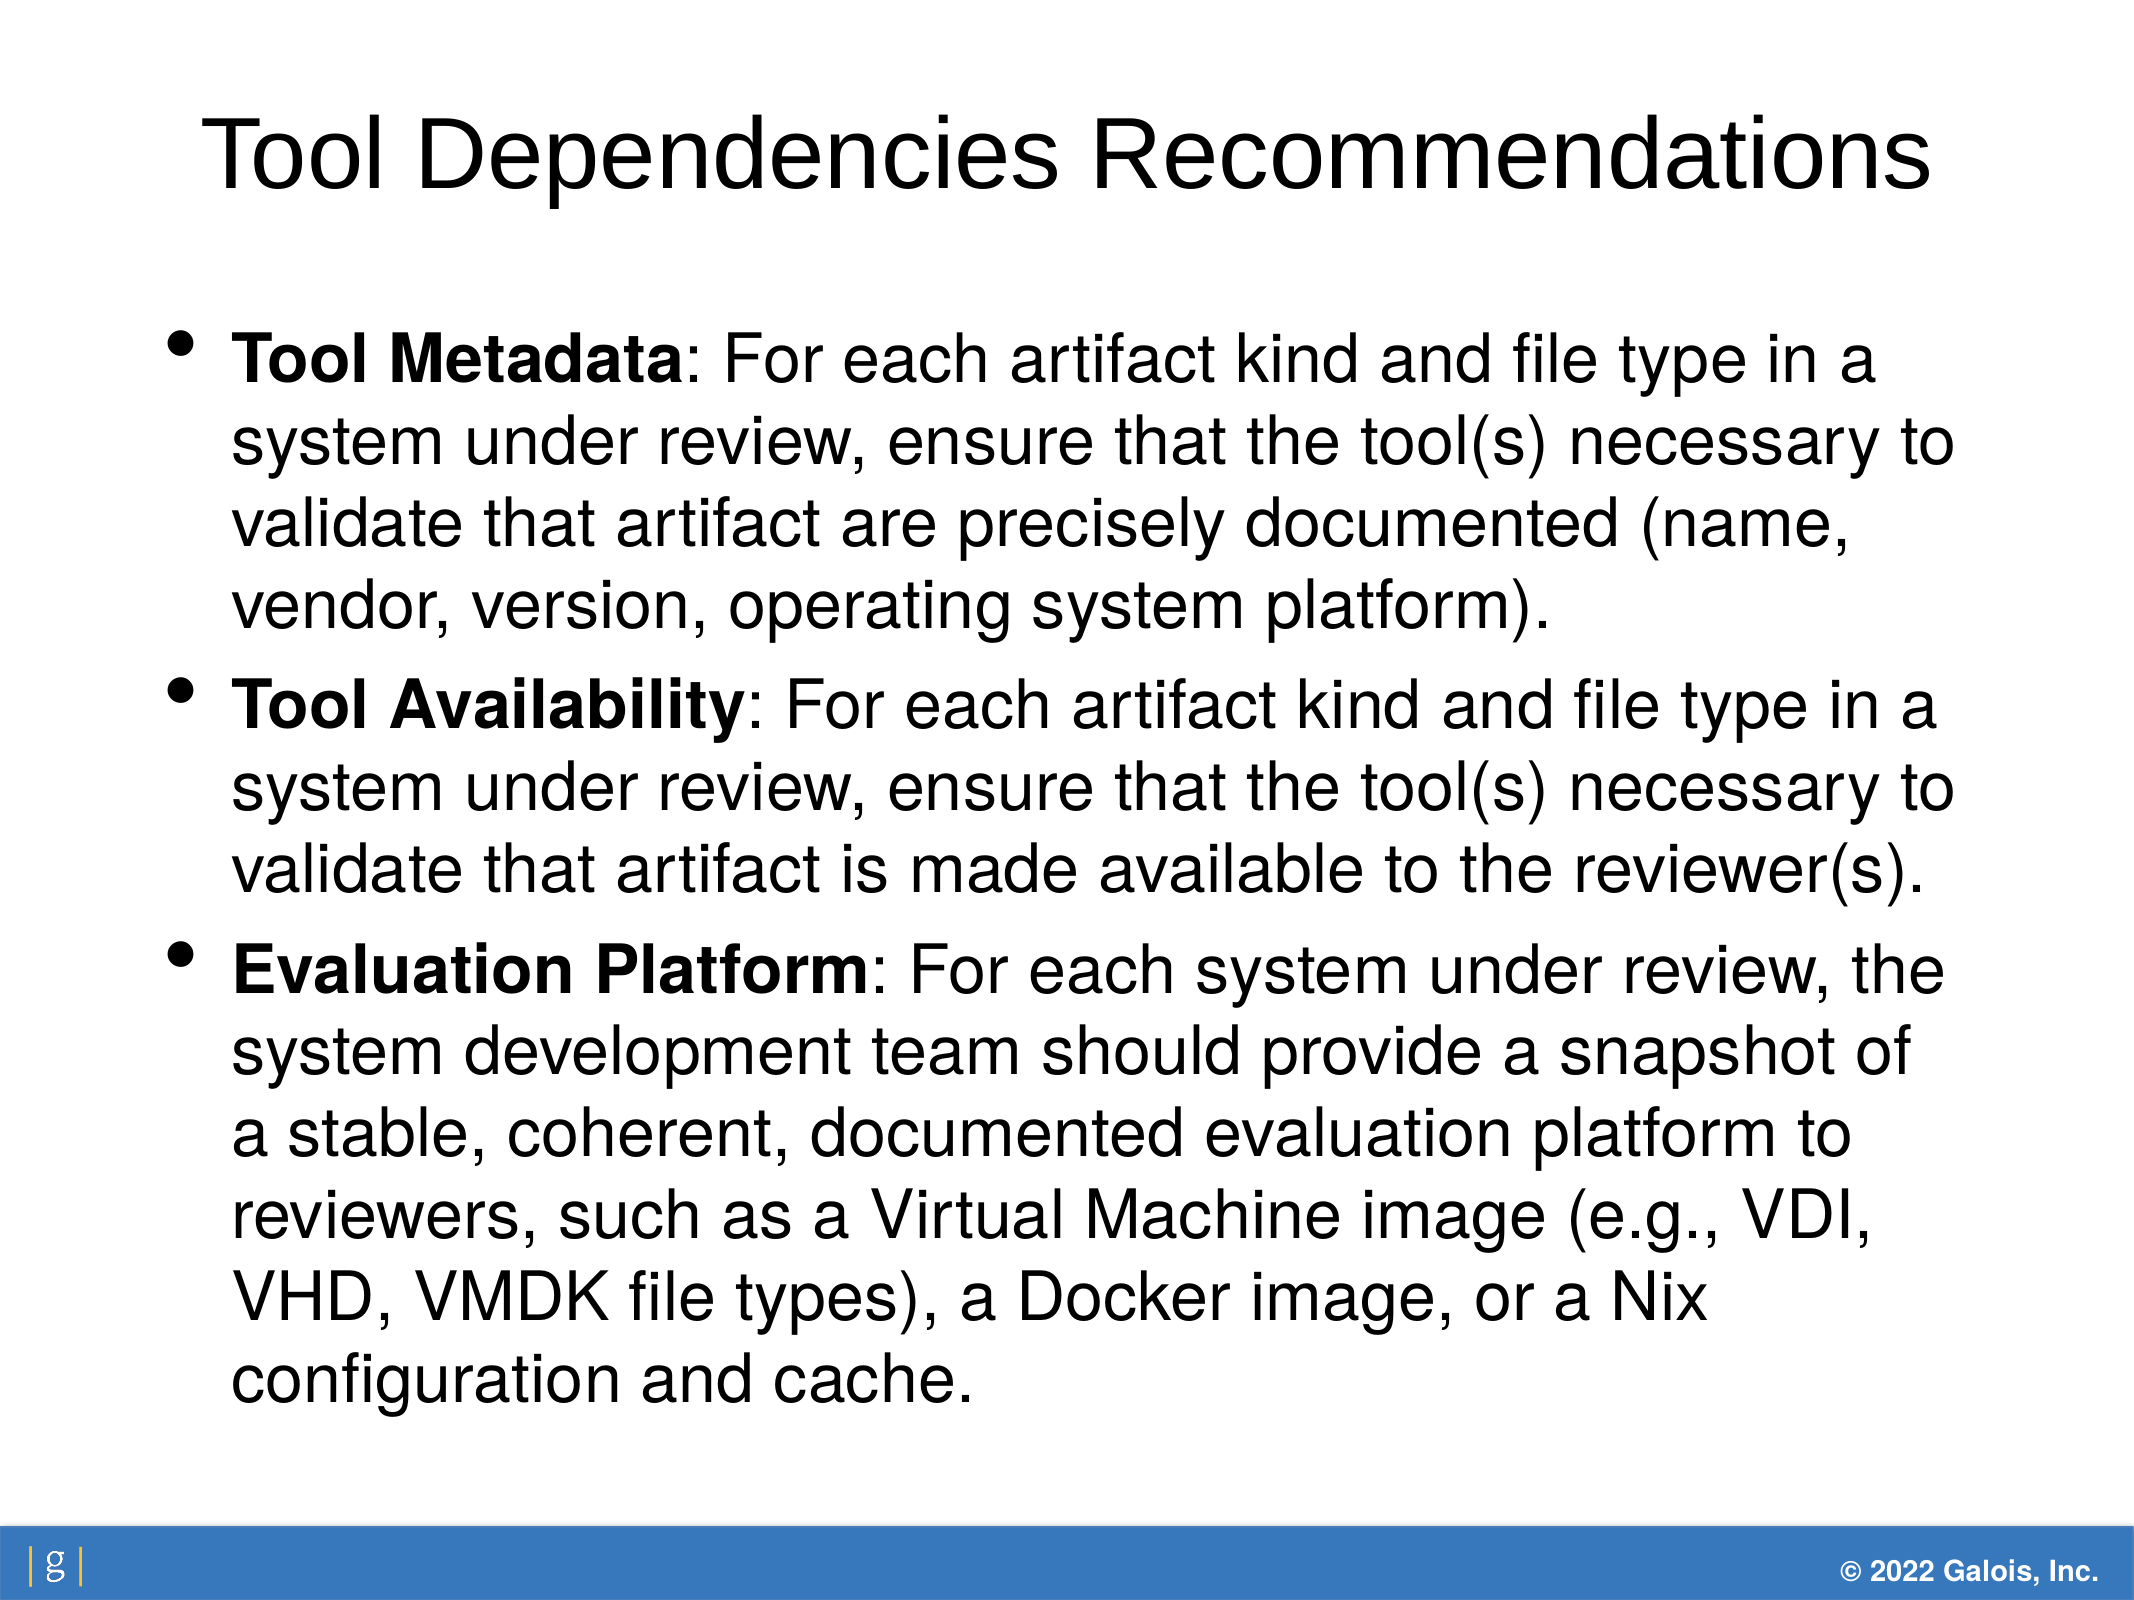

Tool Dependencies Recommendations
Tool Metadata: For each artifact kind and file type in a system under review, ensure that the tool(s) necessary to validate that artifact are precisely documented (name, vendor, version, operating system platform).
Tool Availability: For each artifact kind and file type in a system under review, ensure that the tool(s) necessary to validate that artifact is made available to the reviewer(s).
Evaluation Platform: For each system under review, the system development team should provide a snapshot of a stable, coherent, documented evaluation platform to reviewers, such as a Virtual Machine image (e.g., VDI,  VHD, VMDK file types), a Docker image, or a Nix configuration and cache.
30